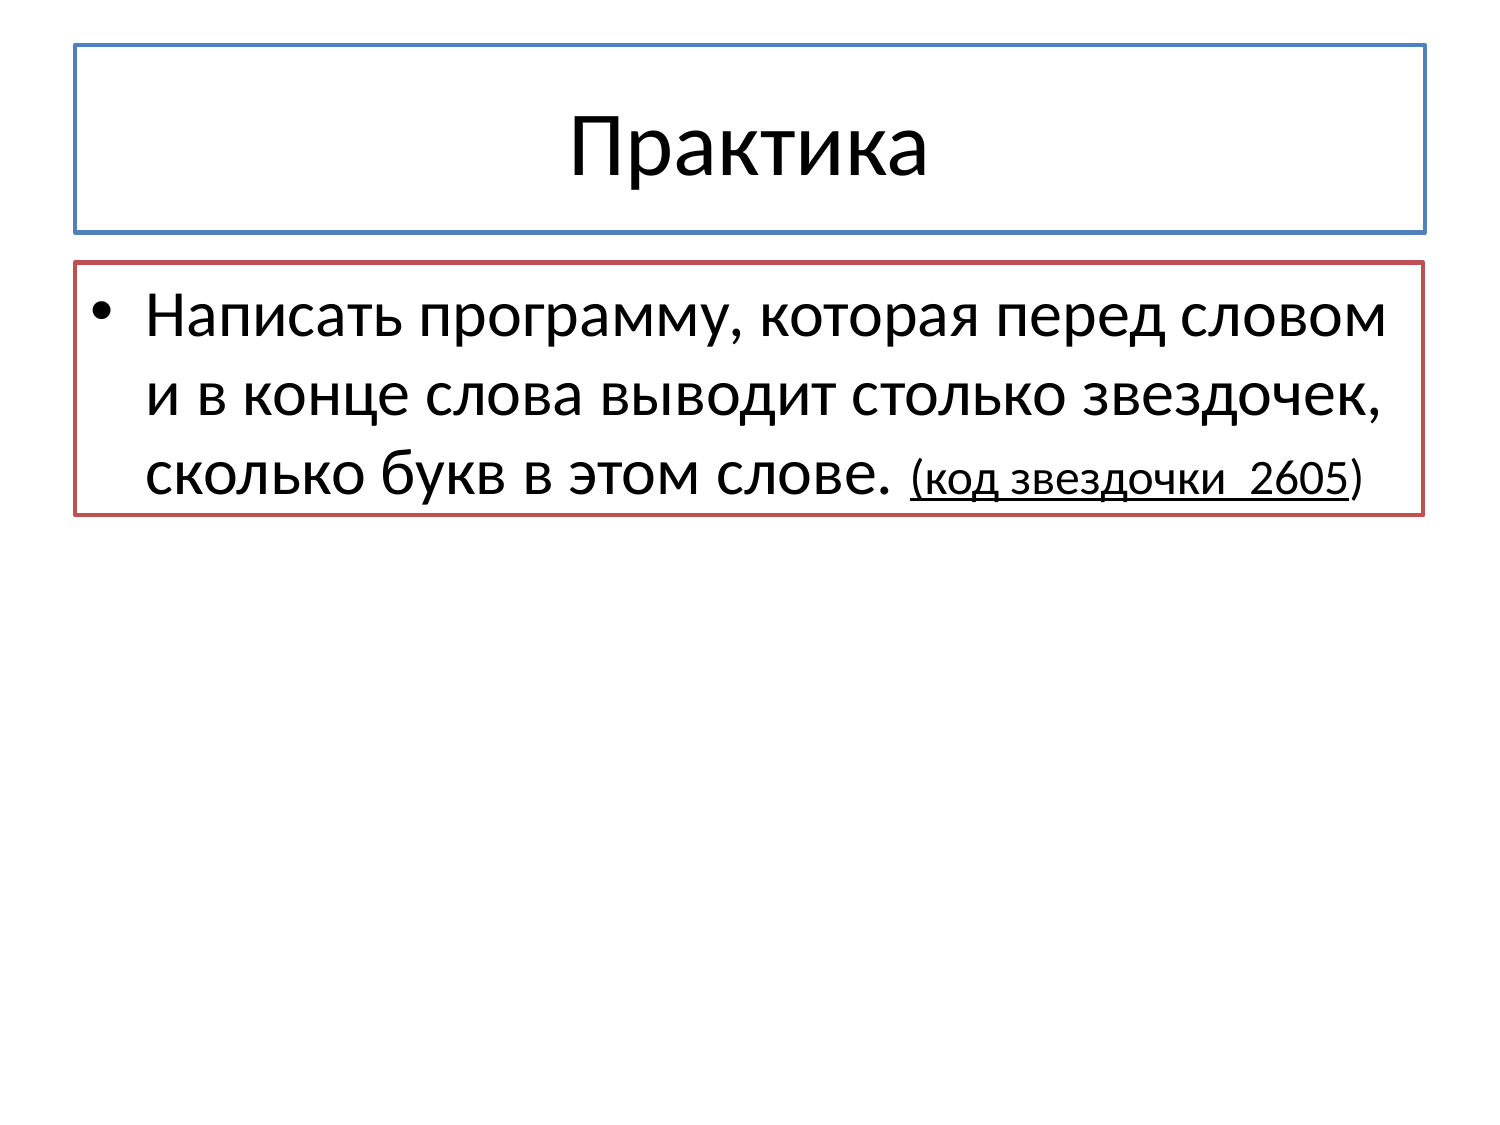

# Практика
Написать программу, которая перед словом и в конце слова выводит столько звездочек, сколько букв в этом слове. (код звездочки  2605)